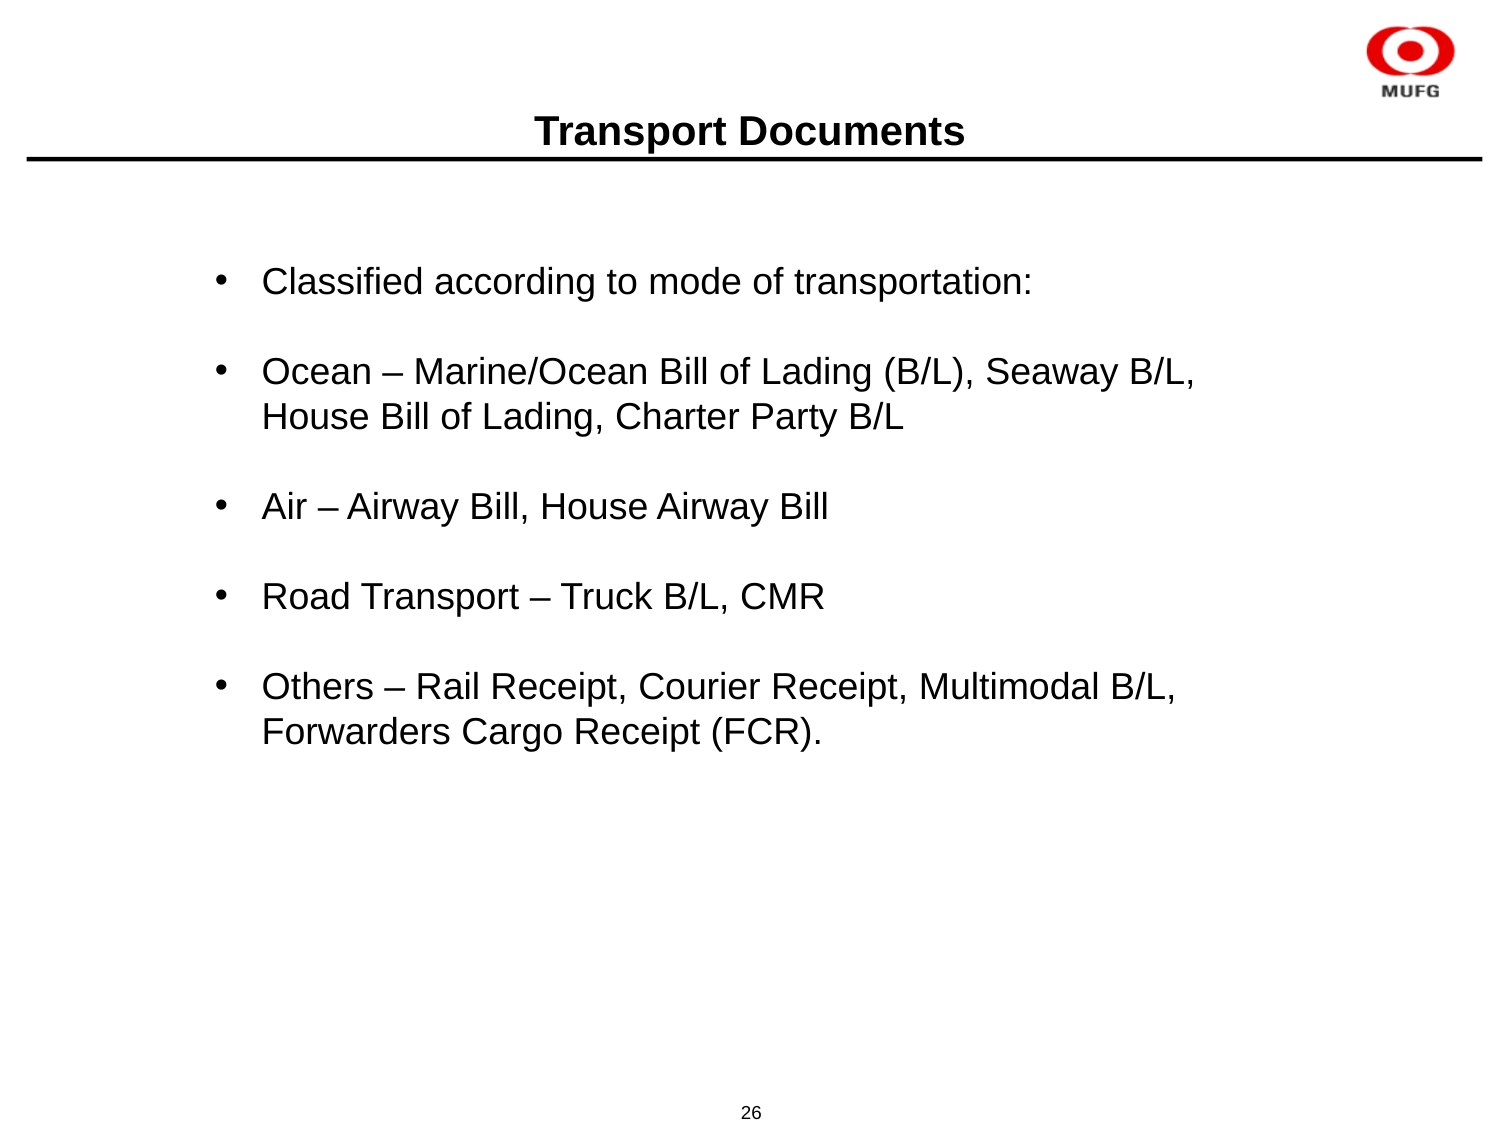

# Transport Documents
Classified according to mode of transportation:

Ocean – Marine/Ocean Bill of Lading (B/L), Seaway B/L, House Bill of Lading, Charter Party B/L

Air – Airway Bill, House Airway Bill

Road Transport – Truck B/L, CMR

Others – Rail Receipt, Courier Receipt, Multimodal B/L, Forwarders Cargo Receipt (FCR).
26